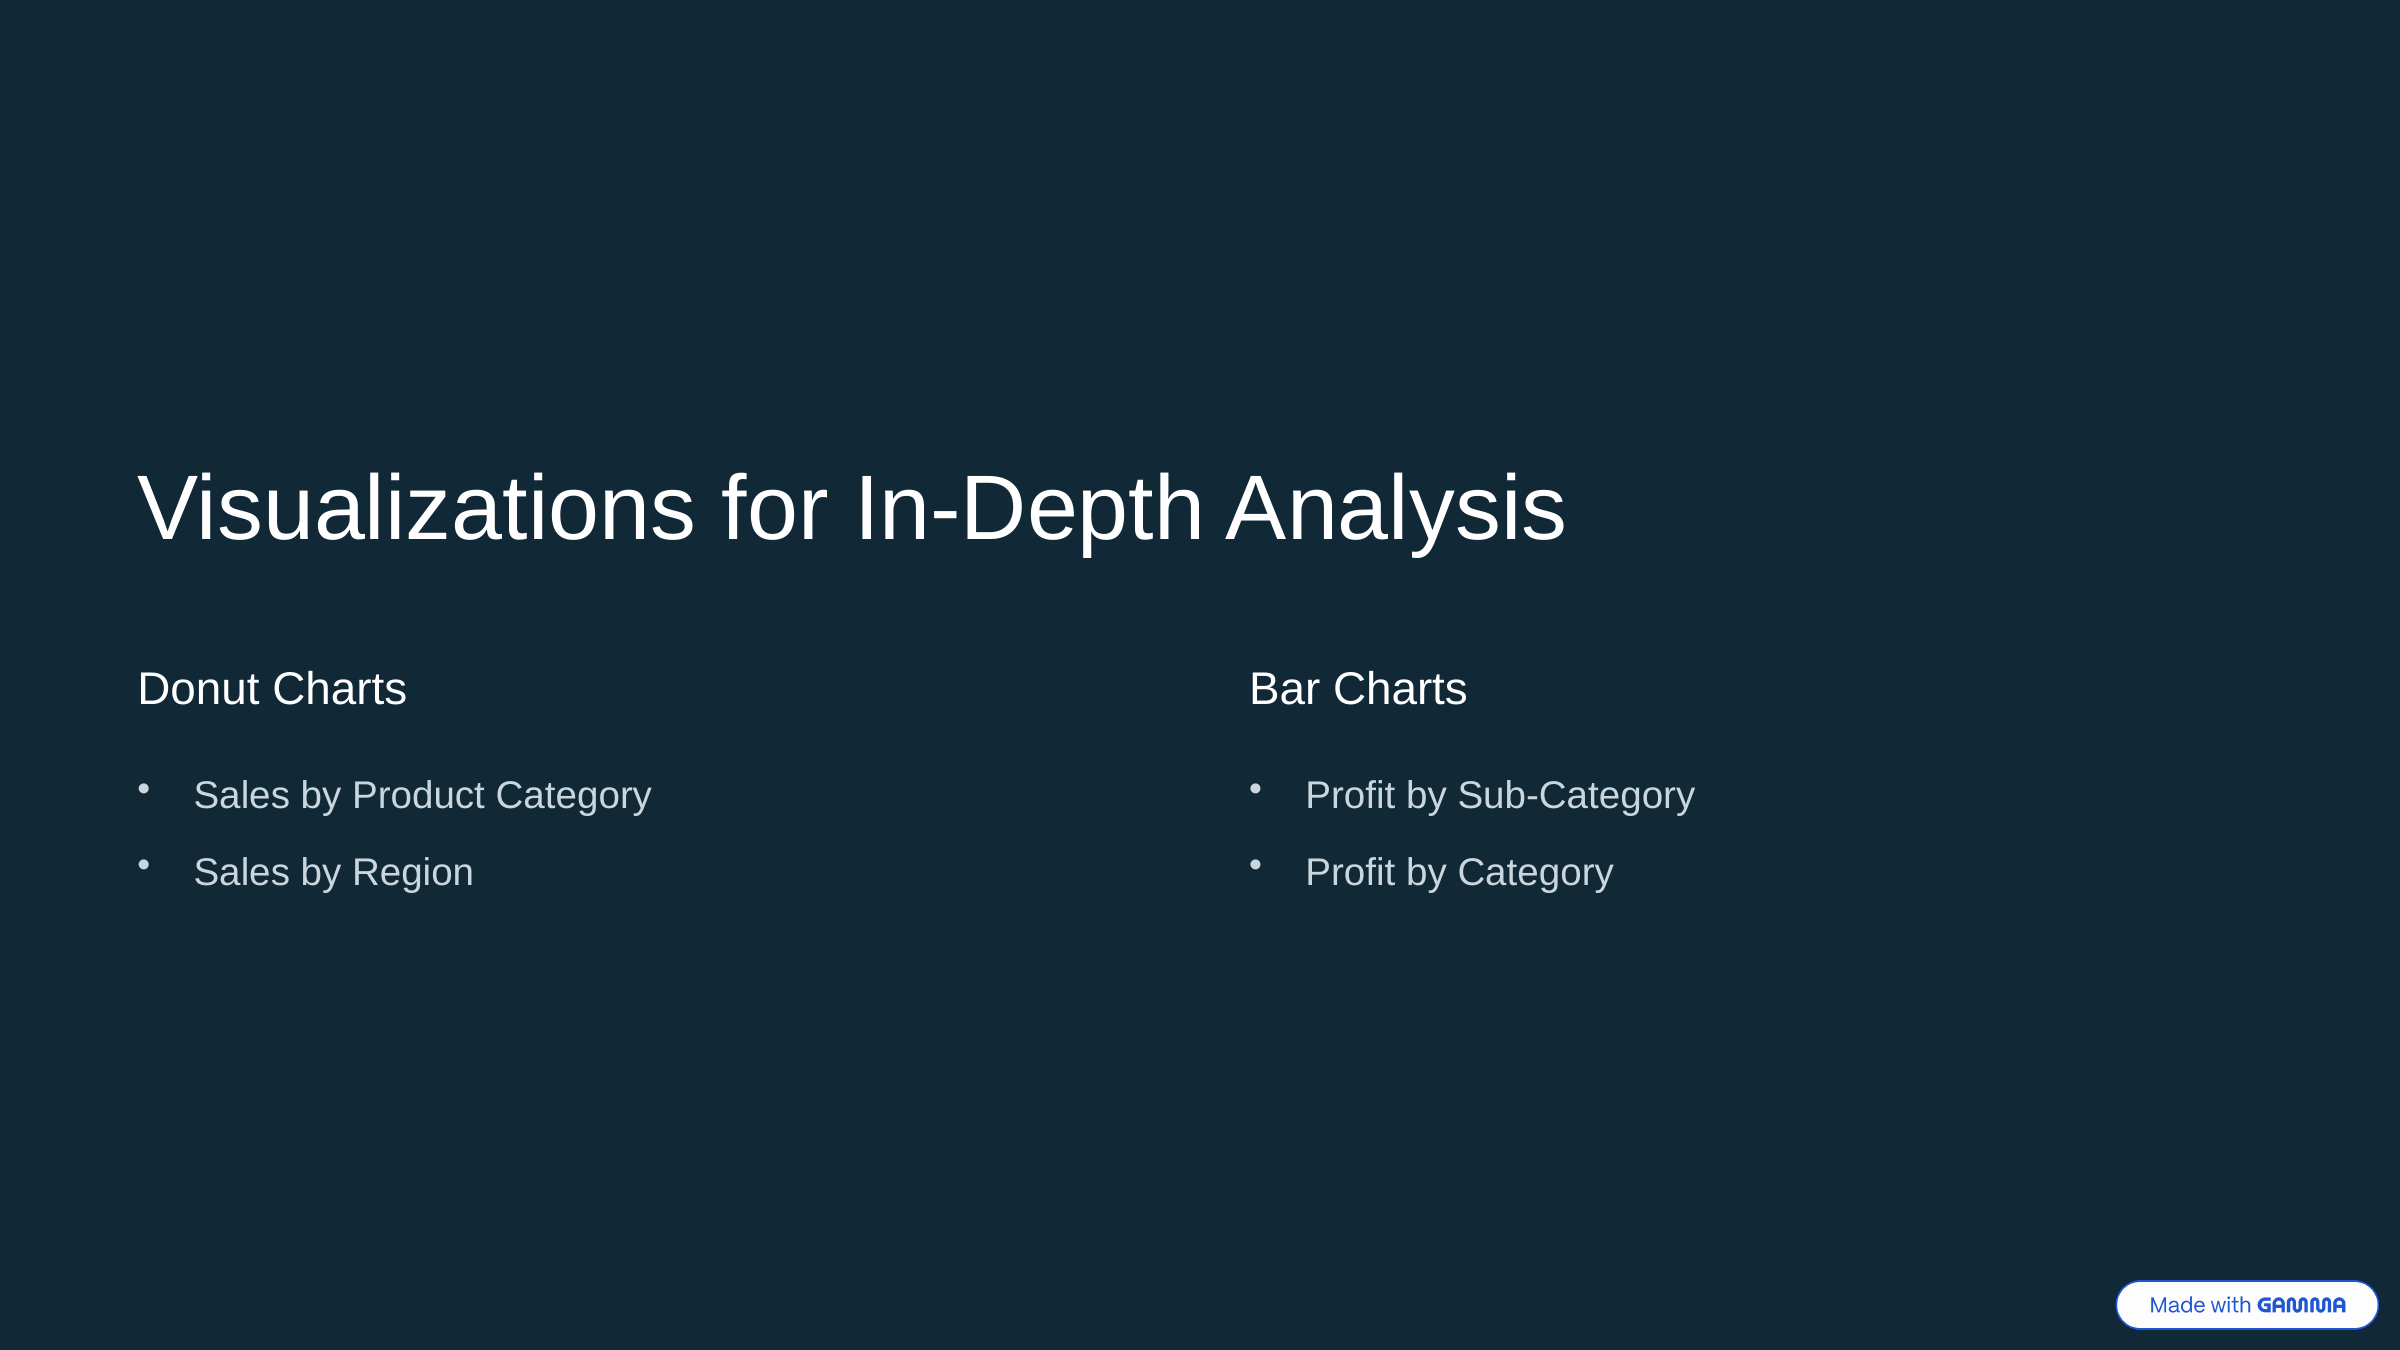

Visualizations for In-Depth Analysis
Donut Charts
Bar Charts
Sales by Product Category
Profit by Sub-Category
Sales by Region
Profit by Category